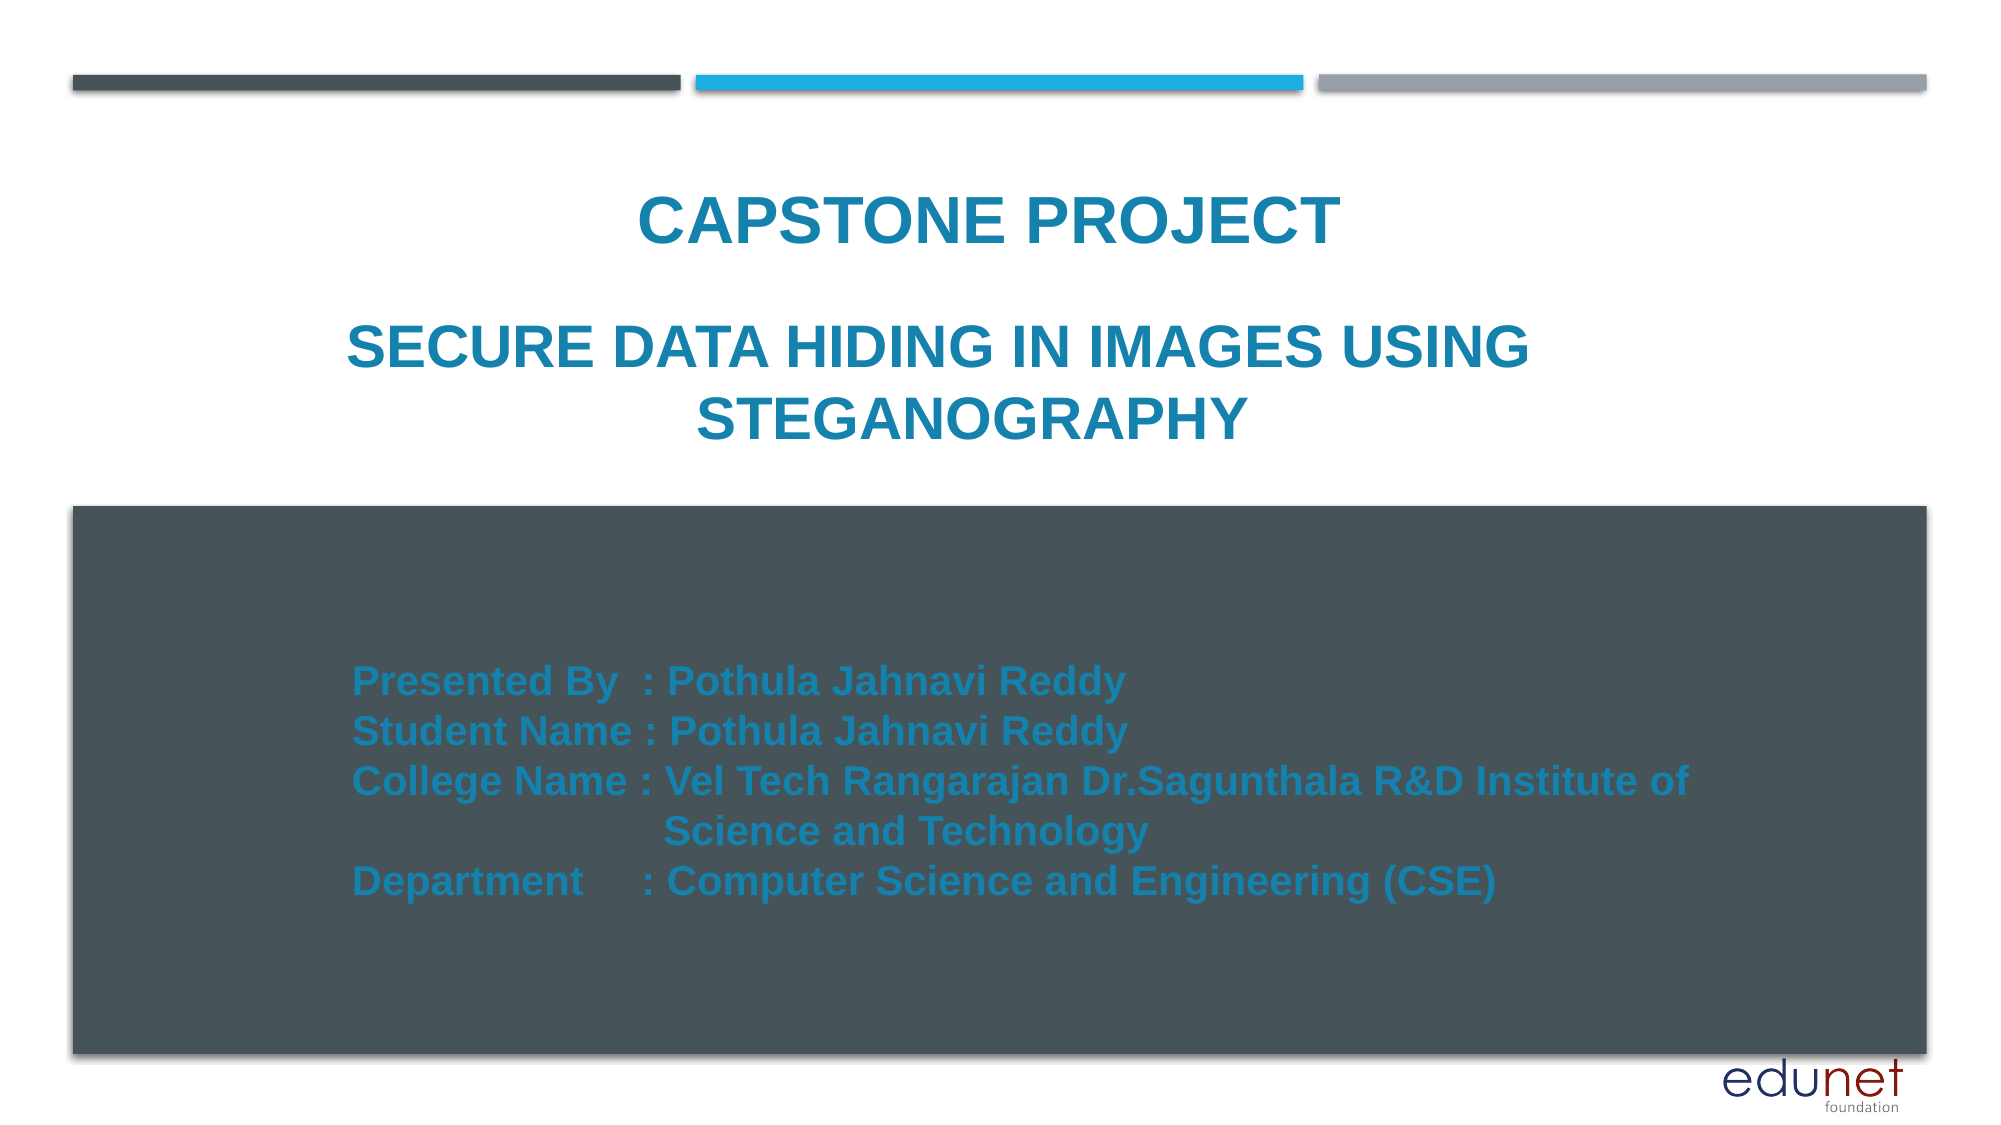

CAPSTONE PROJECT
# SECURE DATA HIDING IN IMAGES USING     STEGANOGRAPHY
Presented By  : Pothula Jahnavi Reddy
Student Name : Pothula Jahnavi Reddy
College Name : Vel Tech Rangarajan Dr.Sagunthala R&D Institute of   			 Science and Technology
Department     : Computer Science and Engineering (CSE)